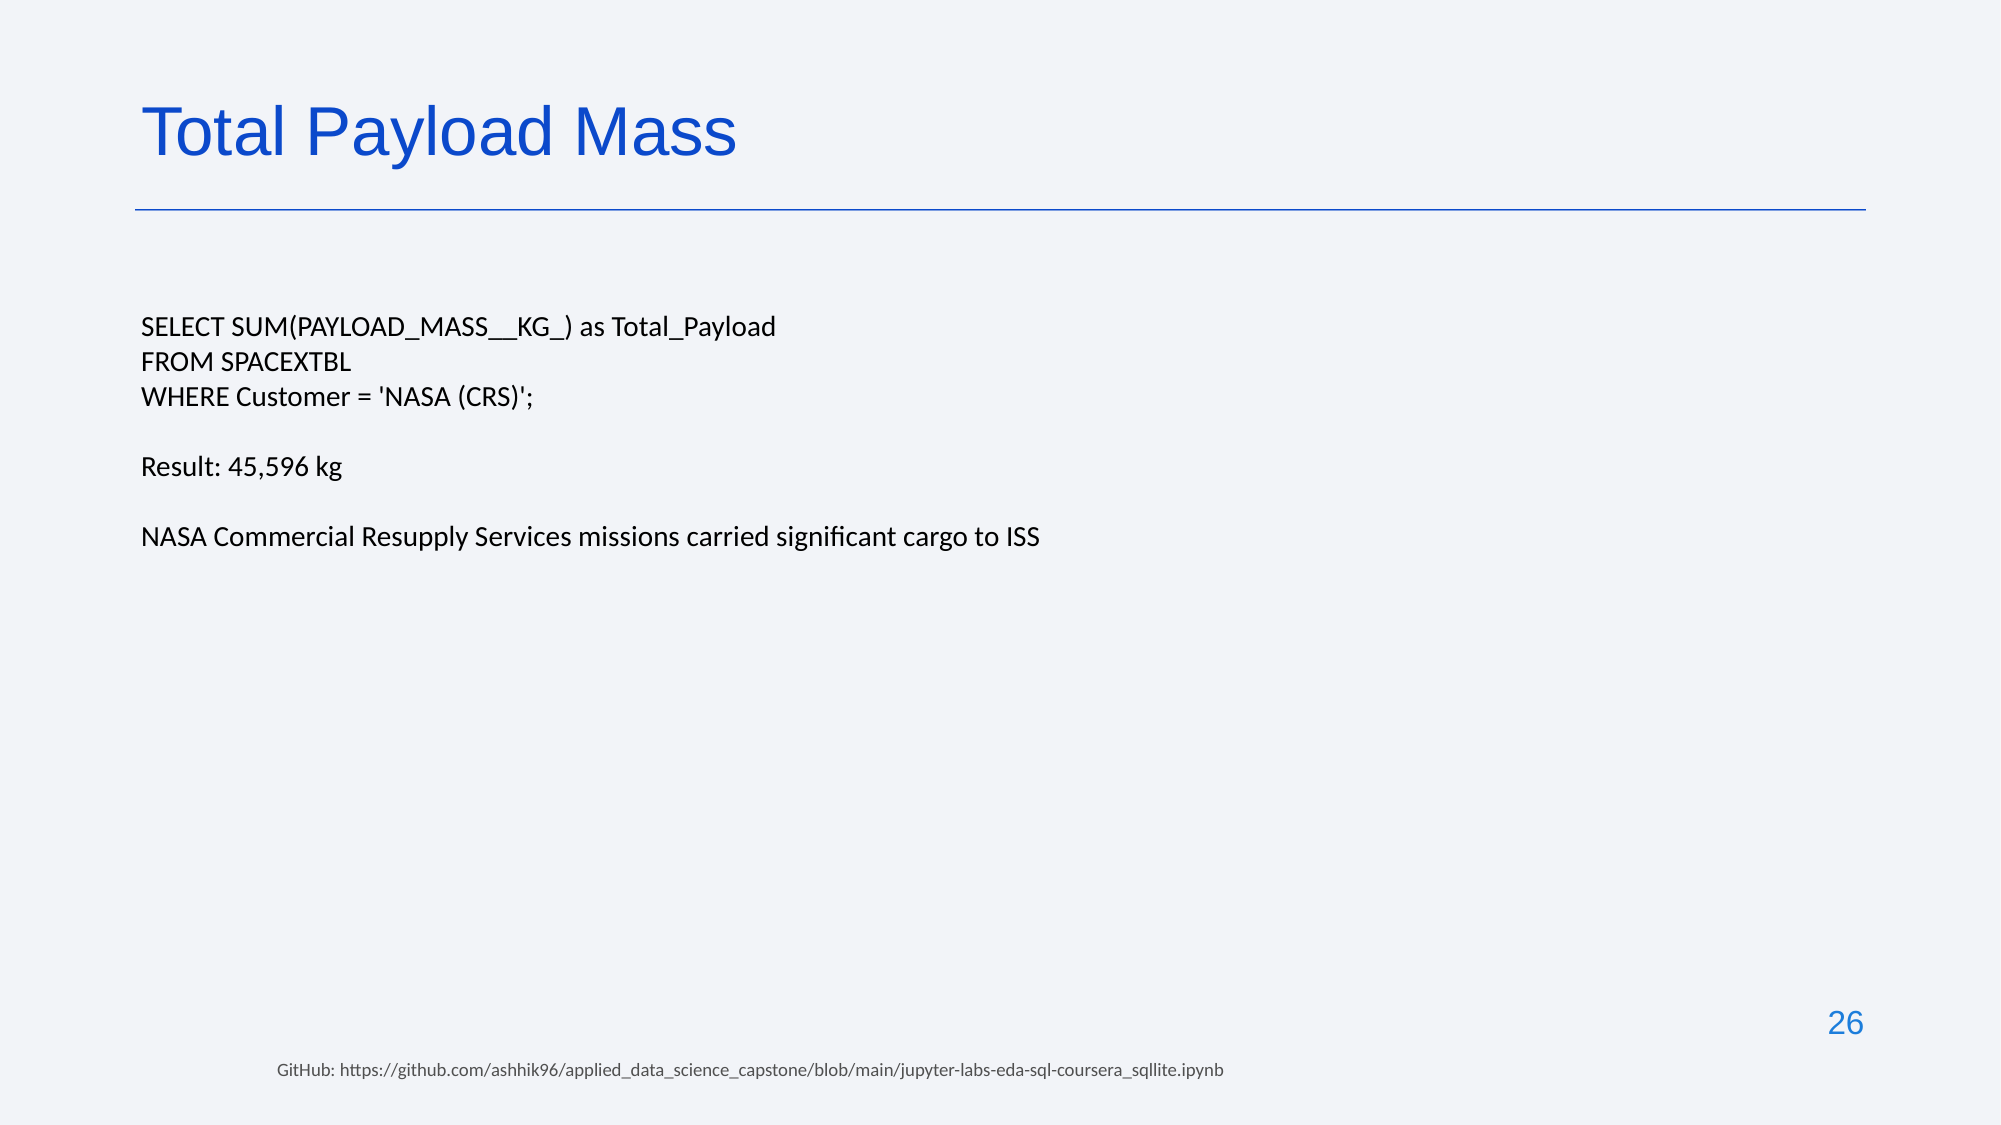

Total Payload Mass
SELECT SUM(PAYLOAD_MASS__KG_) as Total_Payload
FROM SPACEXTBL
WHERE Customer = 'NASA (CRS)';

Result: 45,596 kg

NASA Commercial Resupply Services missions carried significant cargo to ISS
26
GitHub: https://github.com/ashhik96/applied_data_science_capstone/blob/main/jupyter-labs-eda-sql-coursera_sqllite.ipynb